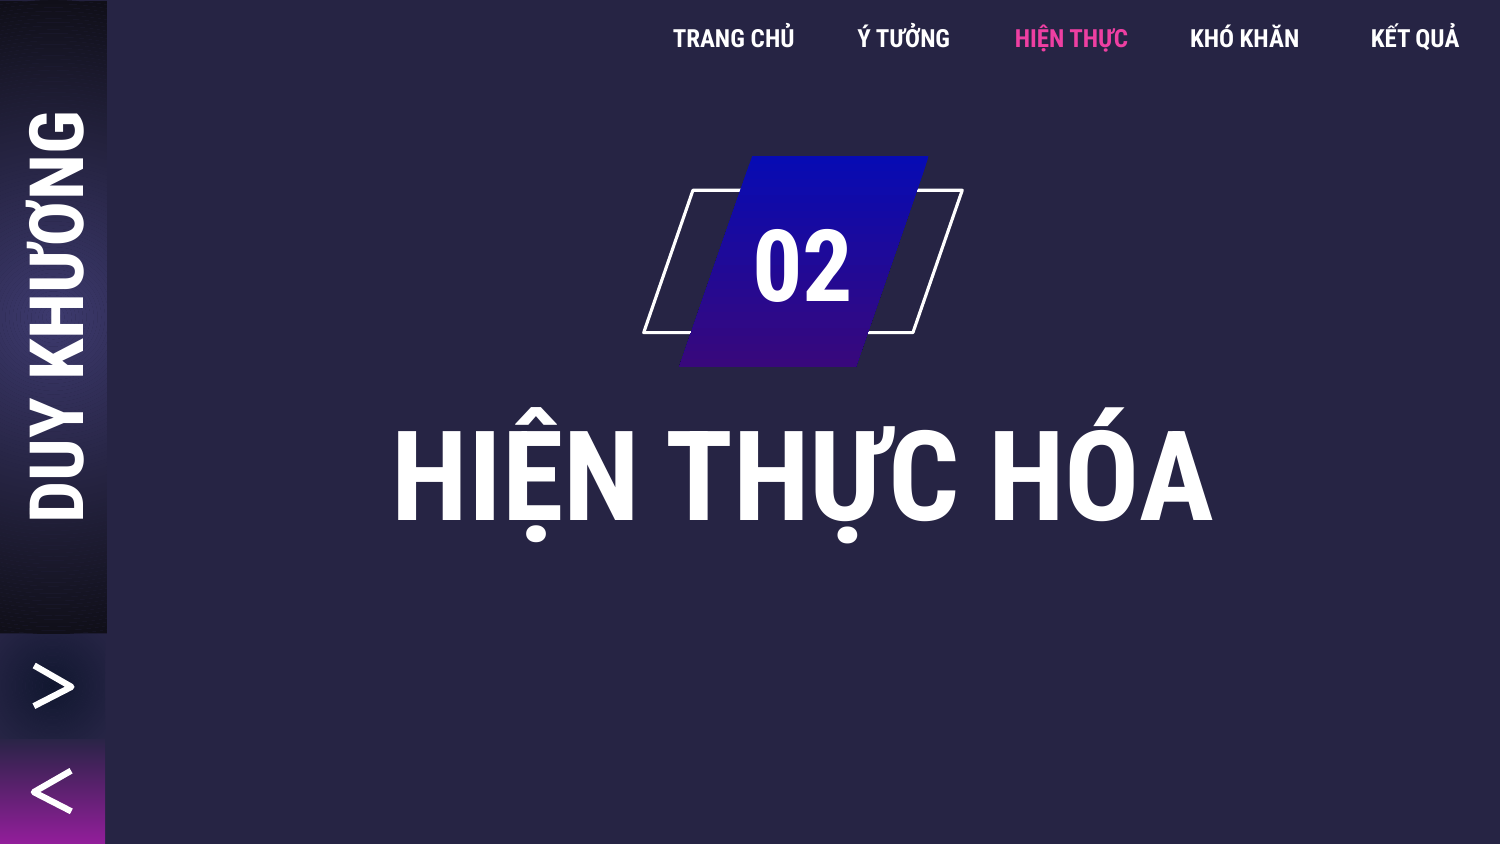

TRANG CHỦ
Ý TƯỞNG
HIỆN THỰC
KHÓ KHĂN
KẾT QUẢ

02
DUY KHƯƠNG
# HIỆN THỰC HÓA